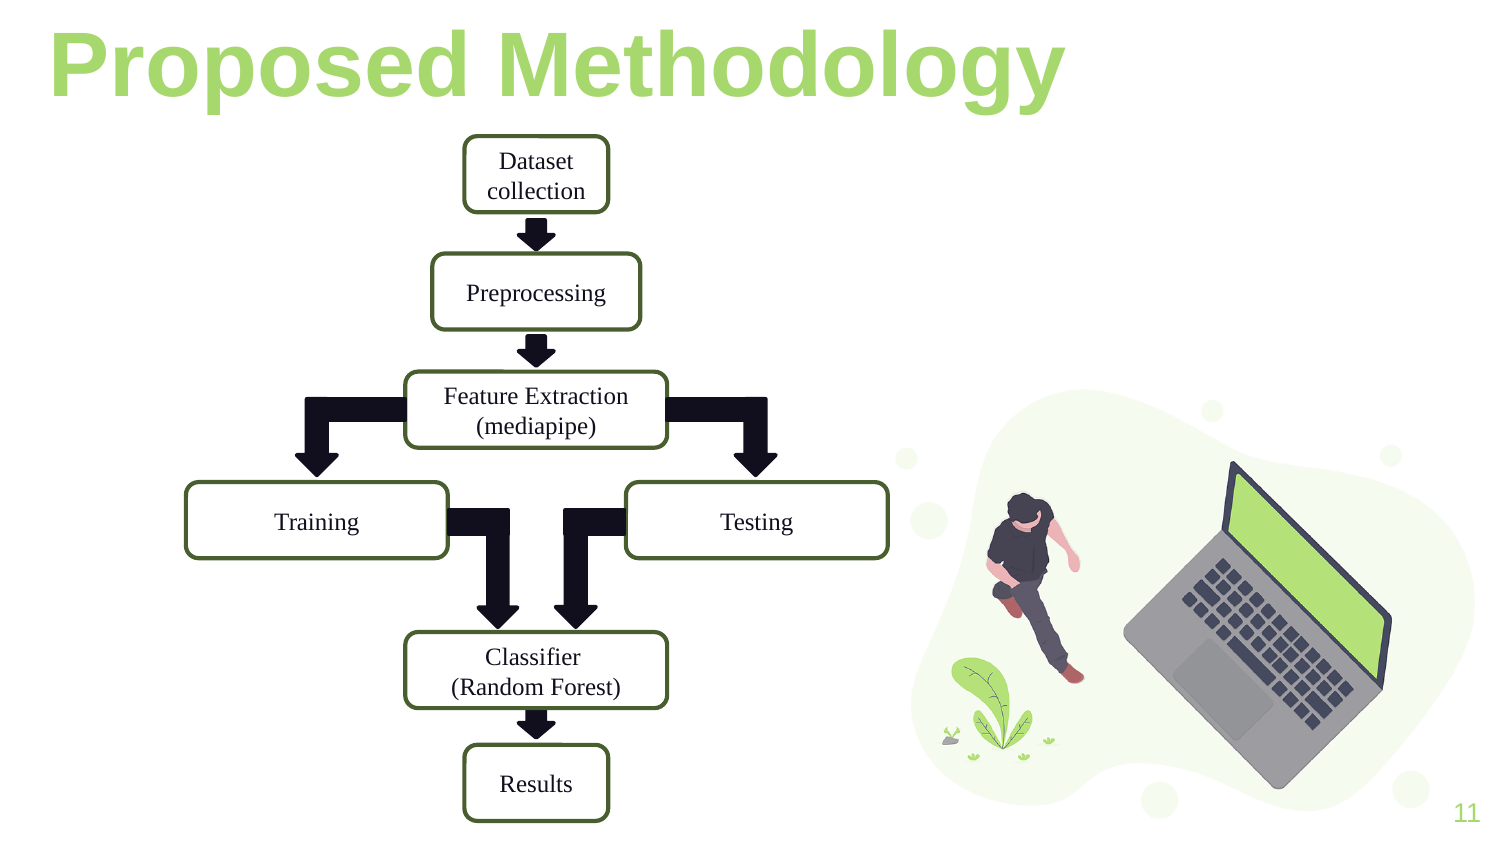

# Proposed Methodology
Dataset collection

Preprocessing

Feature Extraction (mediapipe)

Training
Testing

Classifier
(Random Forest)

Results
11